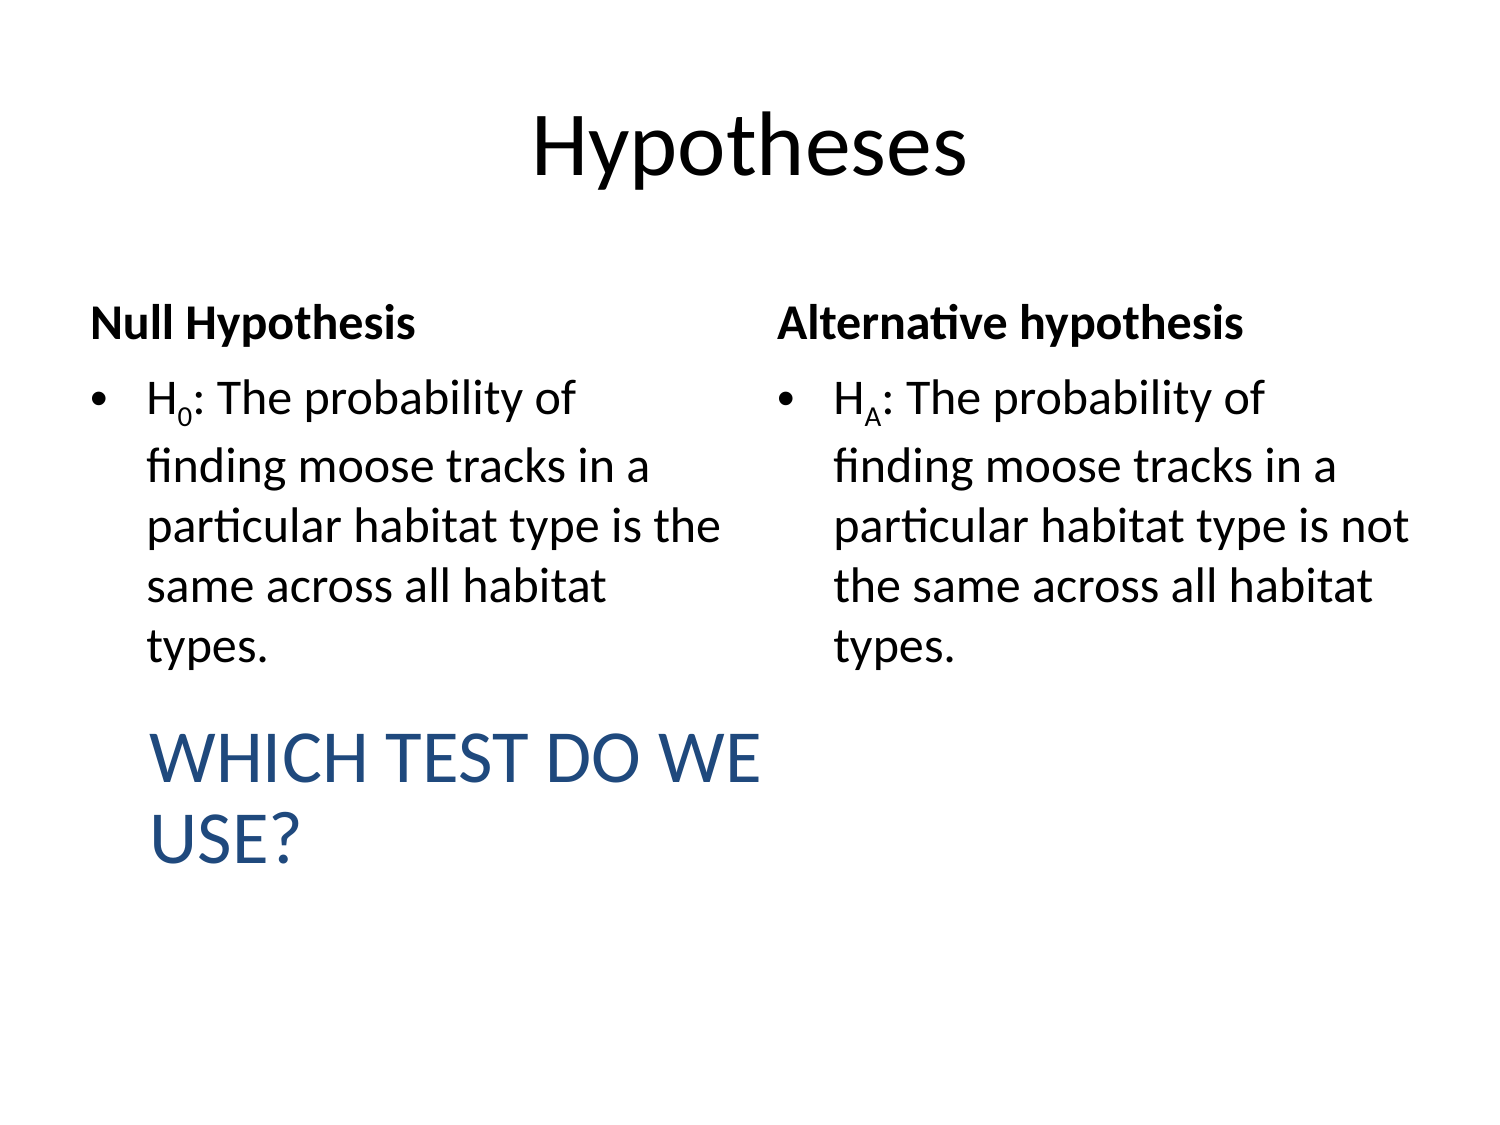

# Hypotheses
Null Hypothesis
Alternative hypothesis
H0: The probability of finding moose tracks in a particular habitat type is the same across all habitat types.
HA: The probability of finding moose tracks in a particular habitat type is not the same across all habitat types.

Which test do we use?